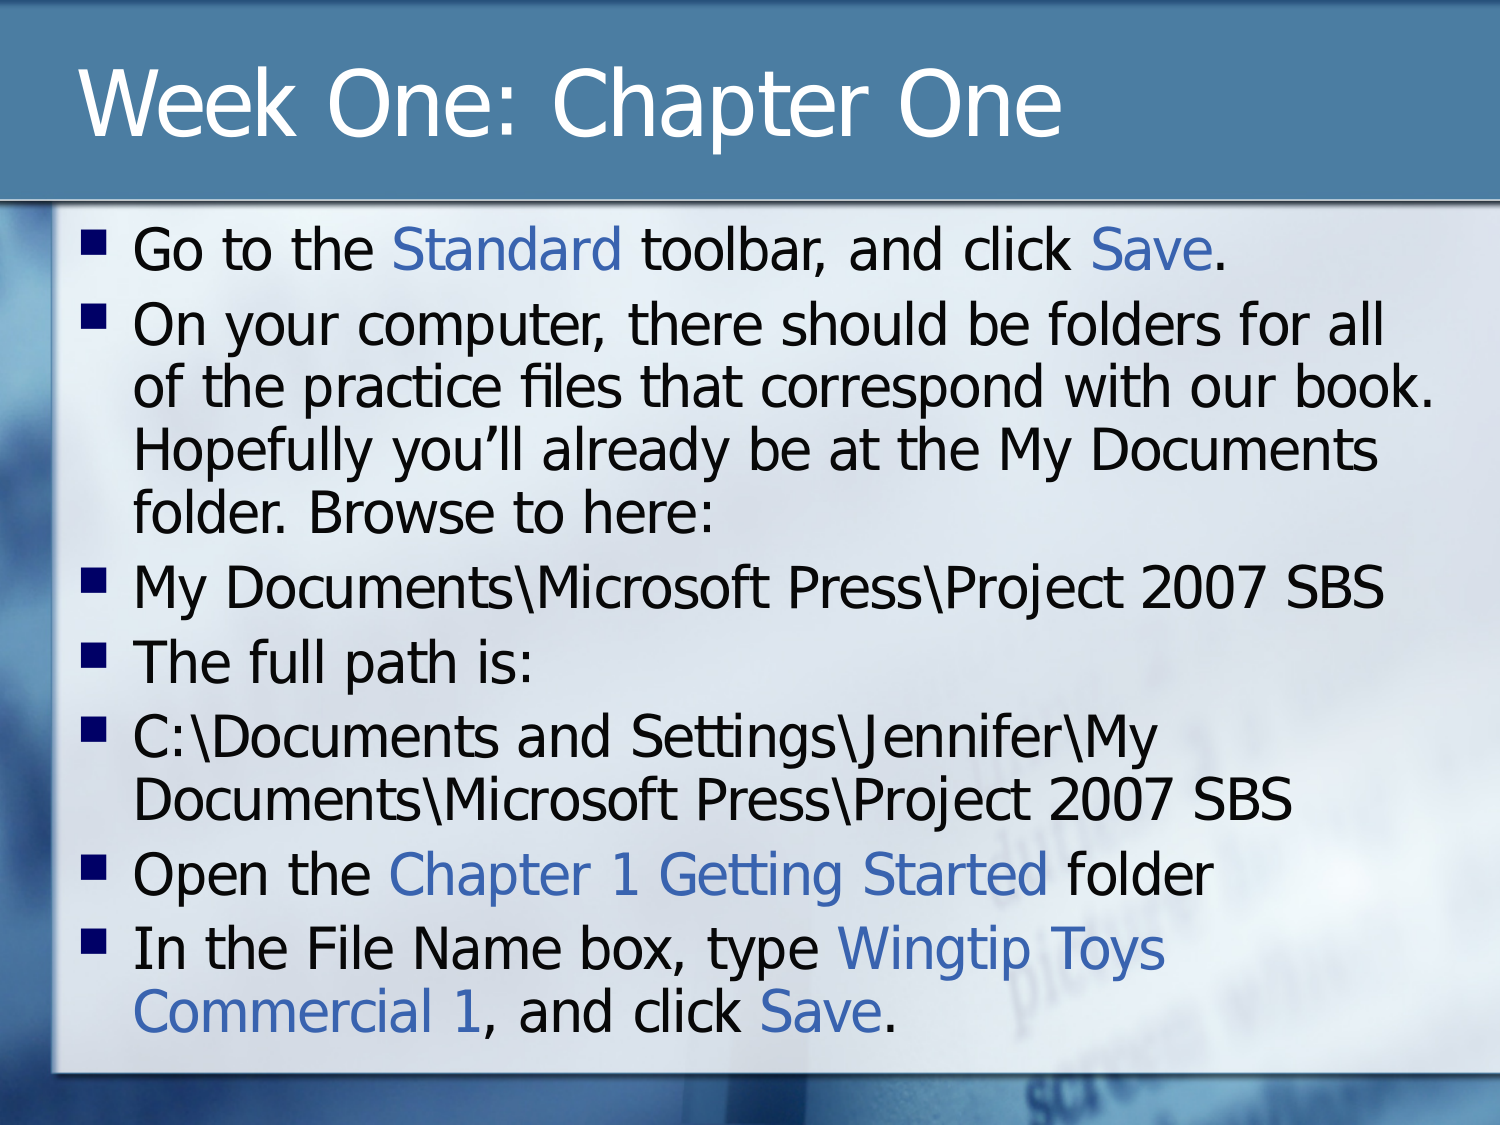

# Week One: Chapter One
Go to the Standard toolbar, and click Save.
On your computer, there should be folders for all of the practice files that correspond with our book. Hopefully you’ll already be at the My Documents folder. Browse to here:
My Documents\Microsoft Press\Project 2007 SBS
The full path is:
C:\Documents and Settings\Jennifer\My Documents\Microsoft Press\Project 2007 SBS
Open the Chapter 1 Getting Started folder
In the File Name box, type Wingtip Toys Commercial 1, and click Save.